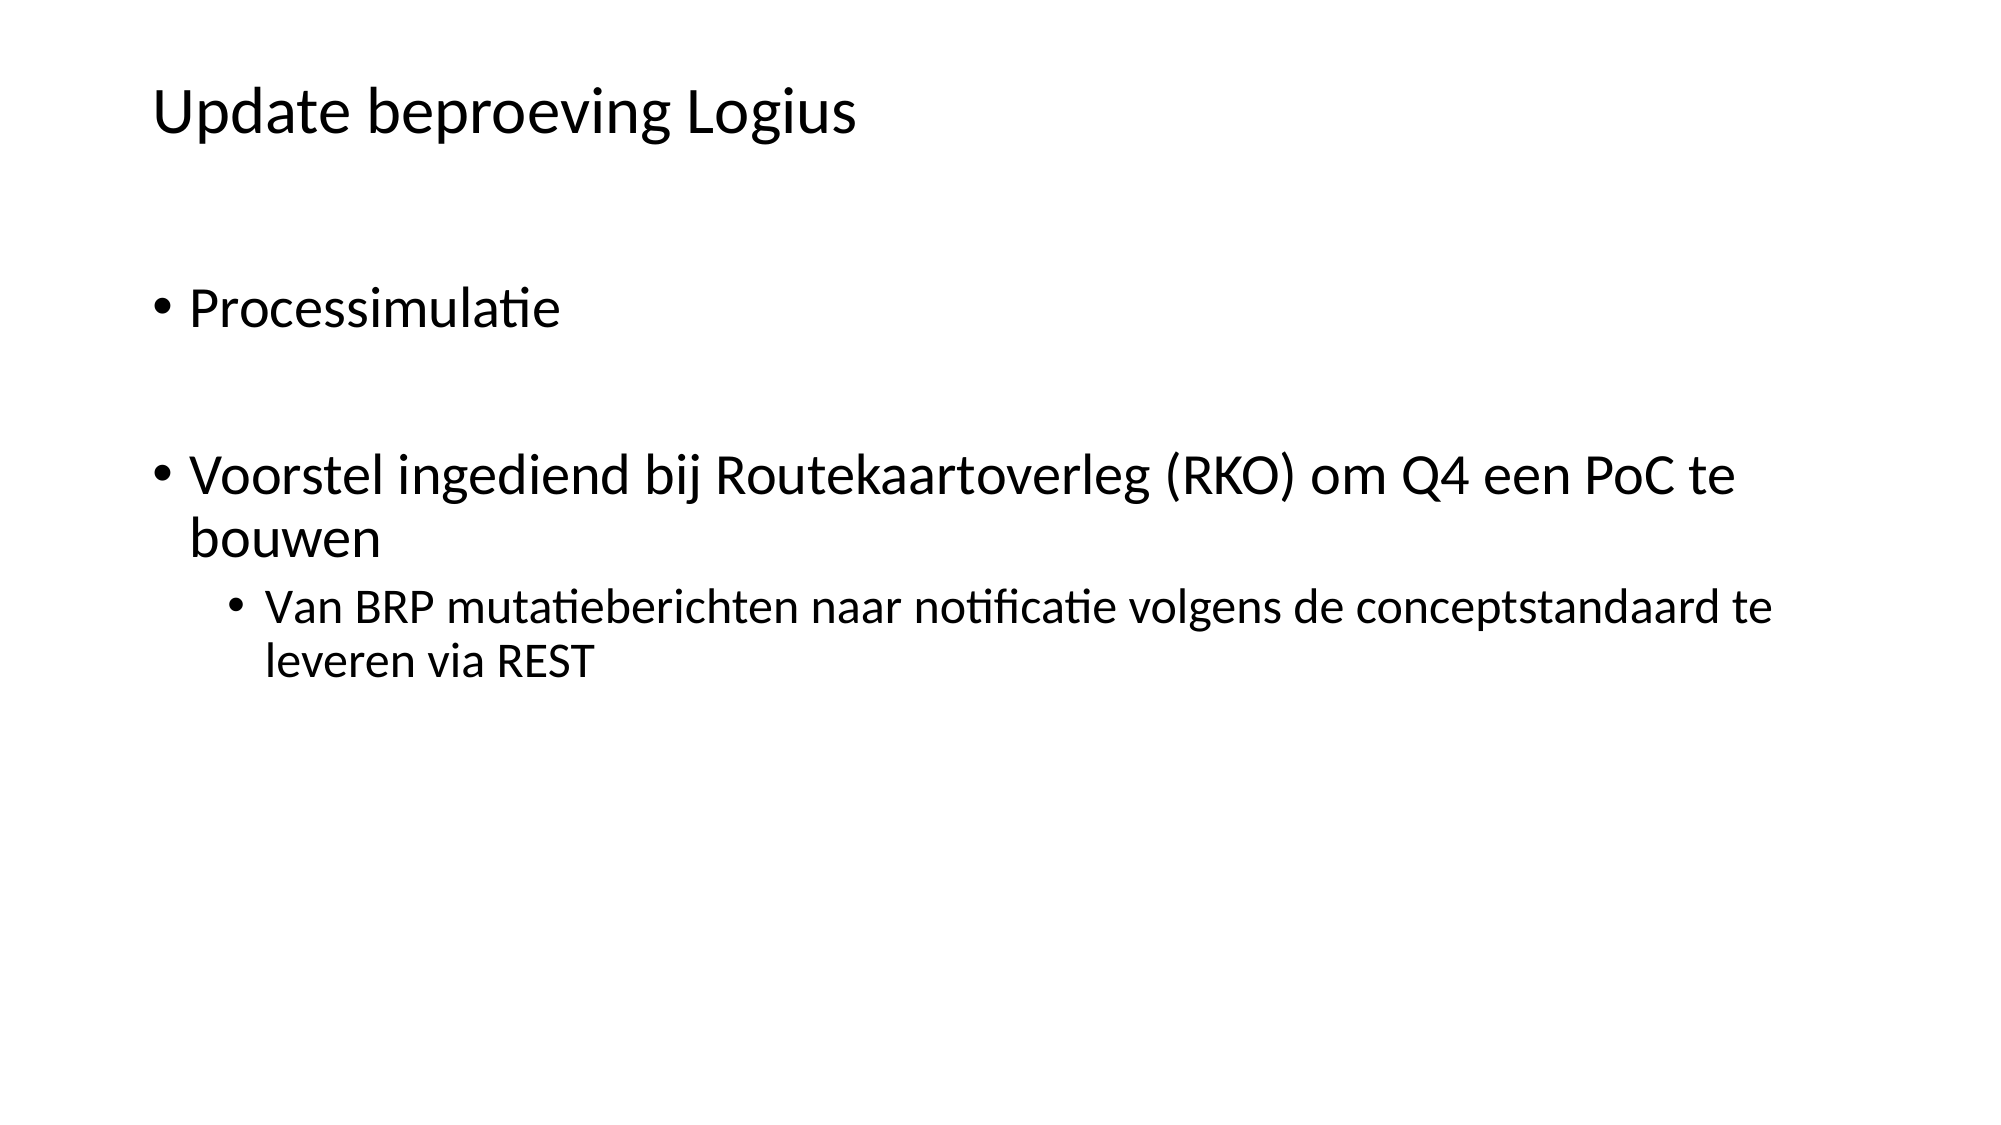

# Update beproeving Logius

Processimulatie

Voorstel ingediend bij Routekaartoverleg (RKO) om Q4 een PoC te bouwen
Van BRP mutatieberichten naar notificatie volgens de conceptstandaard te leveren via REST